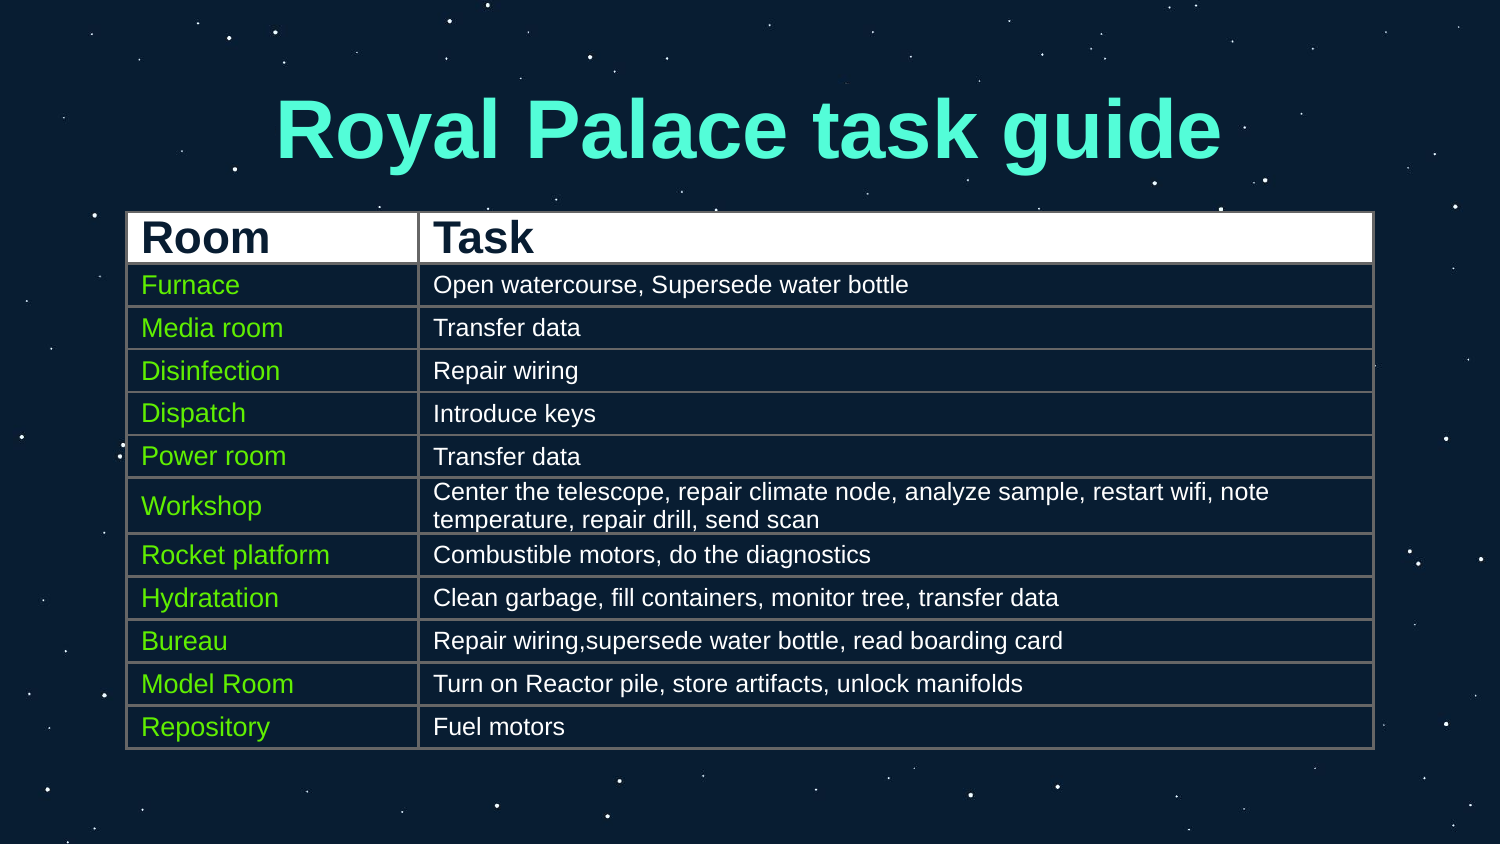

# Royal Palace task guide
| Room | Task |
| --- | --- |
| Furnace | Open watercourse, Supersede water bottle |
| Media room | Transfer data |
| Disinfection | Repair wiring |
| Dispatch | Introduce keys |
| Power room | Transfer data |
| Workshop | Center the telescope, repair climate node, analyze sample, restart wifi, note temperature, repair drill, send scan |
| Rocket platform | Combustible motors, do the diagnostics |
| Hydratation | Clean garbage, fill containers, monitor tree, transfer data |
| Bureau | Repair wiring,supersede water bottle, read boarding card |
| Model Room | Turn on Reactor pile, store artifacts, unlock manifolds |
| Repository | Fuel motors |